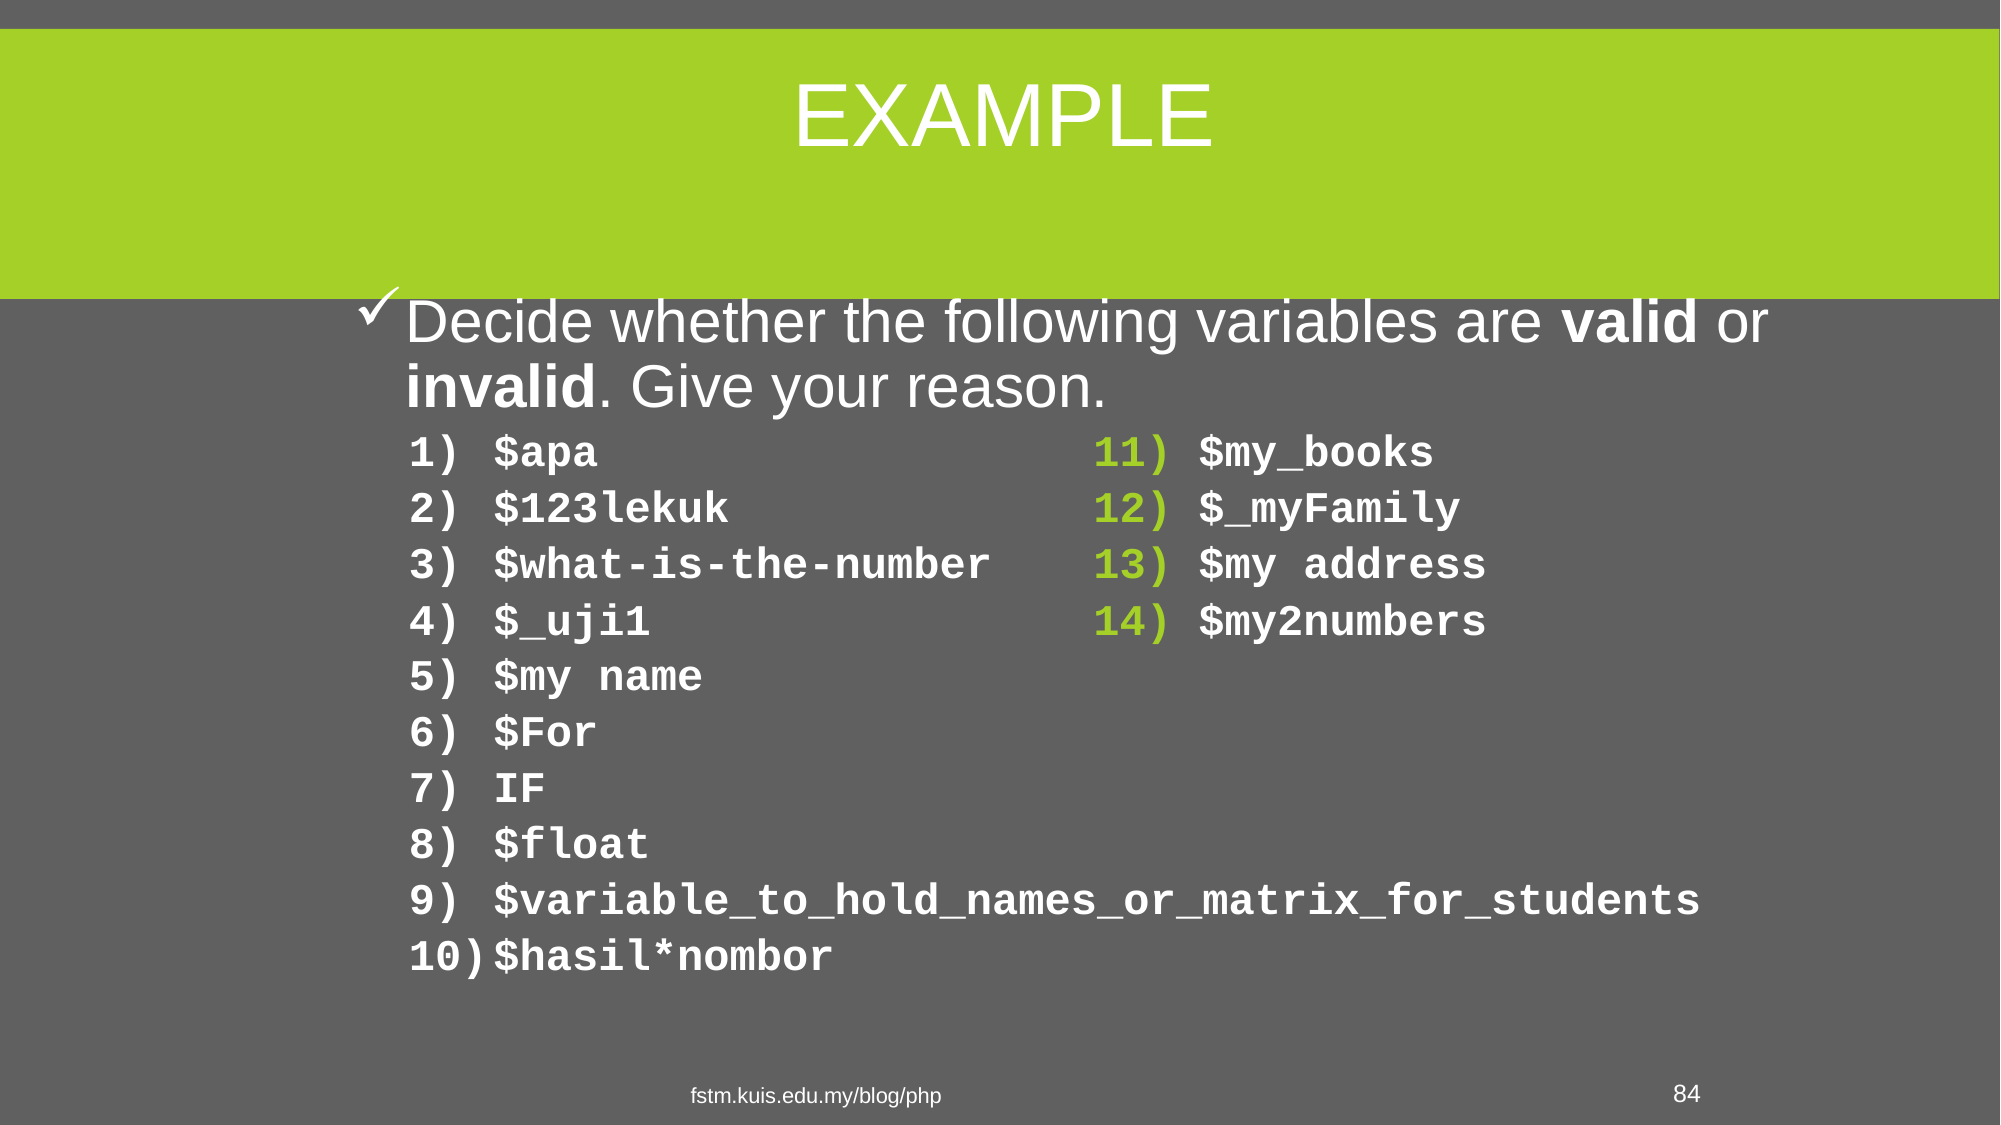

# EXAMPLE
Decide whether the following variables are valid or invalid. Give your reason.
$apa				11) $my_books
$123lekuk			12) $_myFamily
$what-is-the-number	13) $my address
$_uji1			14) $my2numbers
$my name
$For
IF
$float
$variable_to_hold_names_or_matrix_for_students
$hasil*nombor

fstm.kuis.edu.my/blog/php
84